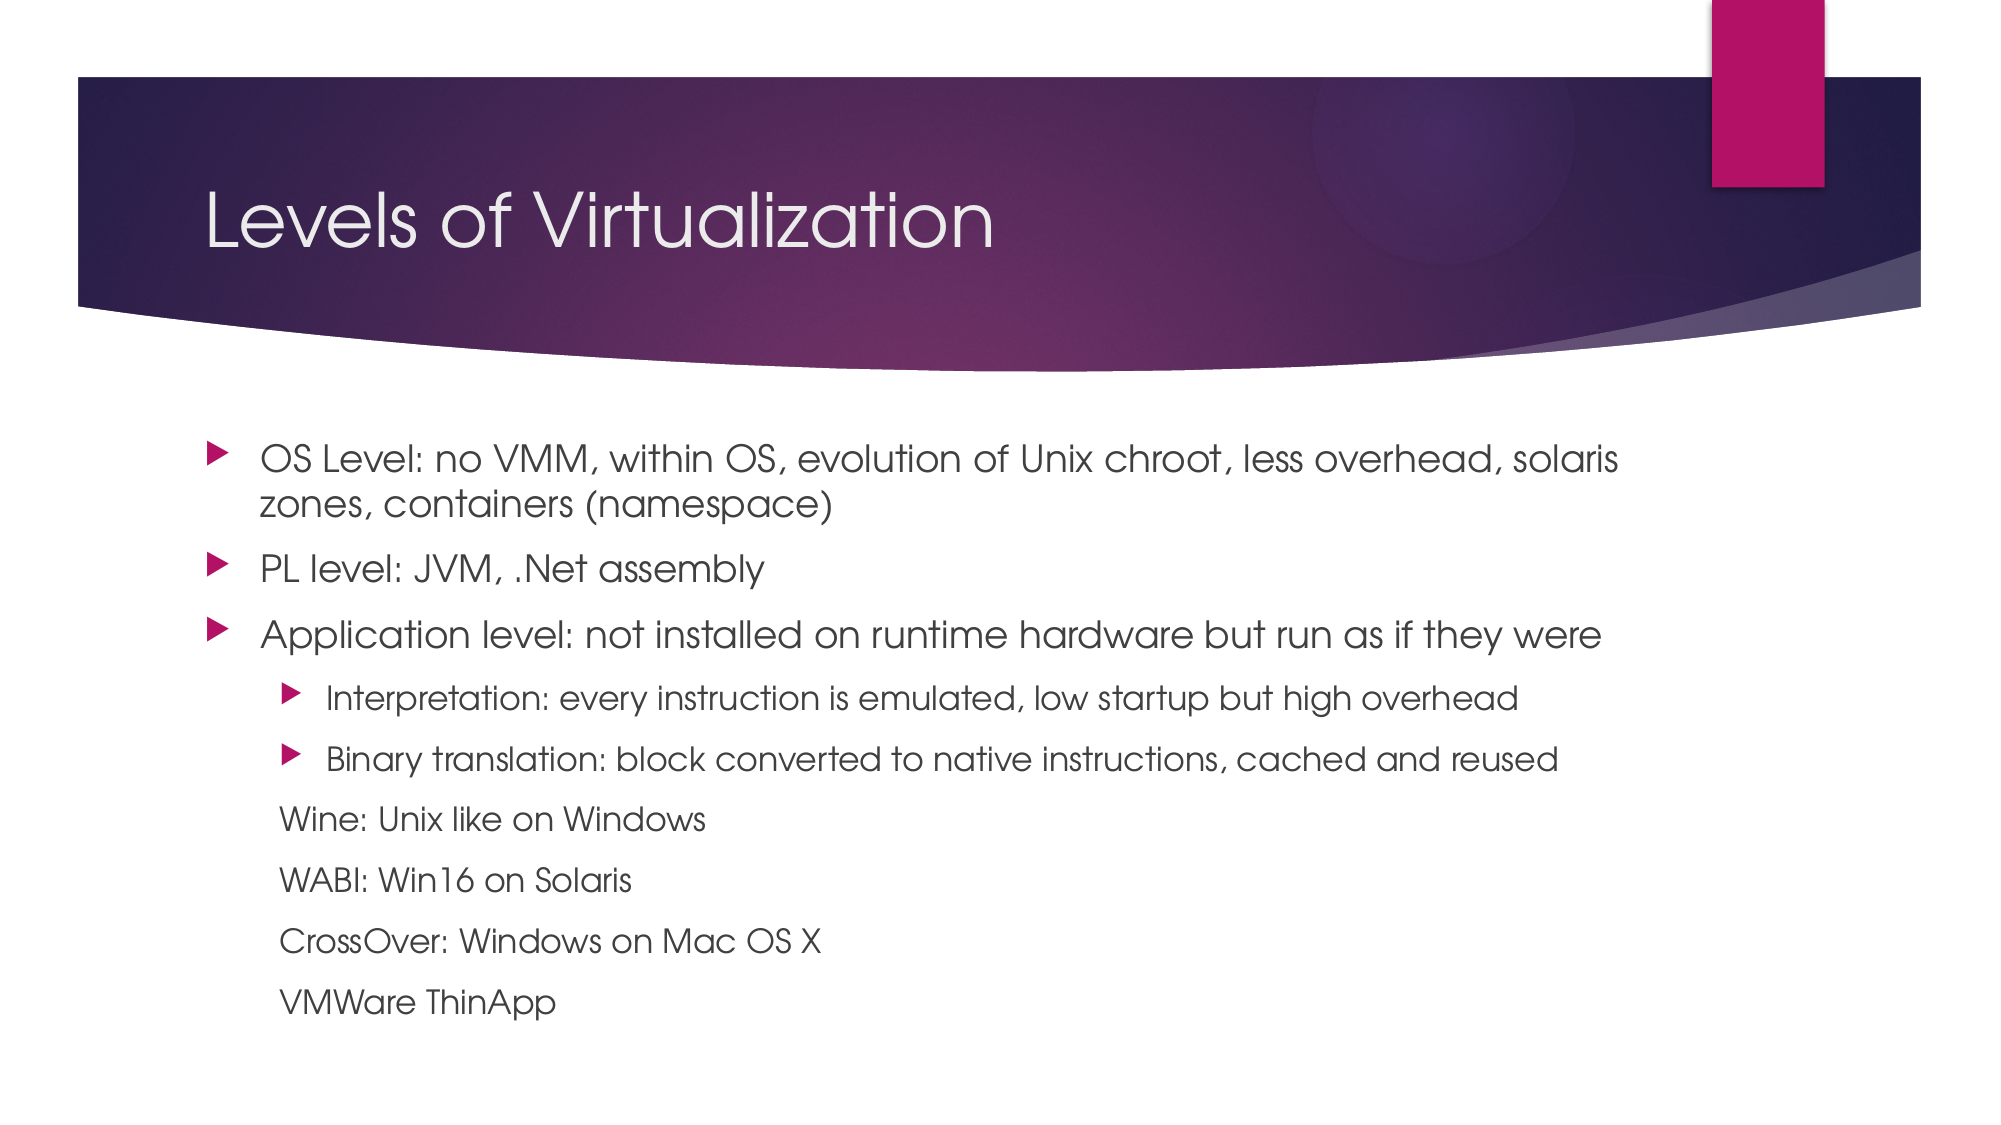

# Levels of Virtualization
OS Level: no VMM, within OS, evolution of Unix chroot, less overhead, solaris zones, containers (namespace)
PL level: JVM, .Net assembly
Application level: not installed on runtime hardware but run as if they were
Interpretation: every instruction is emulated, low startup but high overhead
Binary translation: block converted to native instructions, cached and reused
Wine: Unix like on Windows
WABI: Win16 on Solaris
CrossOver: Windows on Mac OS X
VMWare ThinApp